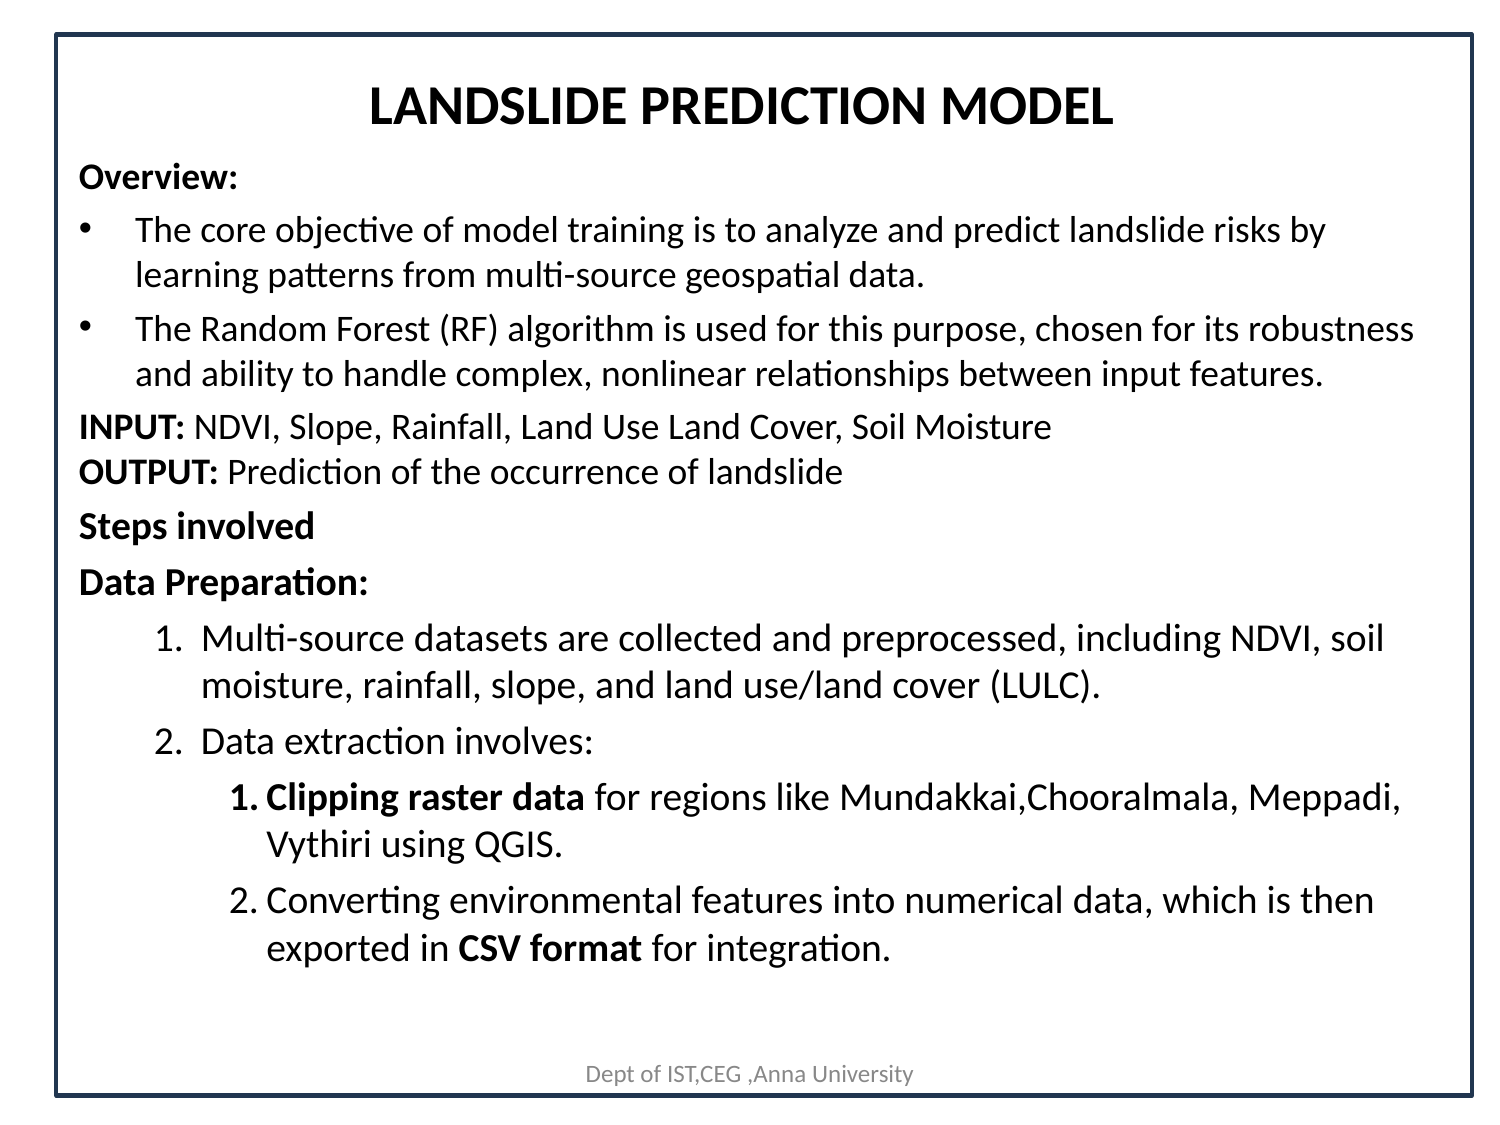

#

LANDSLIDE PREDICTION MODEL
Overview:
The core objective of model training is to analyze and predict landslide risks by learning patterns from multi-source geospatial data.
The Random Forest (RF) algorithm is used for this purpose, chosen for its robustness and ability to handle complex, nonlinear relationships between input features.
INPUT: NDVI, Slope, Rainfall, Land Use Land Cover, Soil Moisture
OUTPUT: Prediction of the occurrence of landslide
Steps involved
Data Preparation:
Multi-source datasets are collected and preprocessed, including NDVI, soil moisture, rainfall, slope, and land use/land cover (LULC).
Data extraction involves:
Clipping raster data for regions like Mundakkai,Chooralmala, Meppadi, Vythiri using QGIS.
Converting environmental features into numerical data, which is then exported in CSV format for integration.
Dept of IST,CEG ,Anna University
40